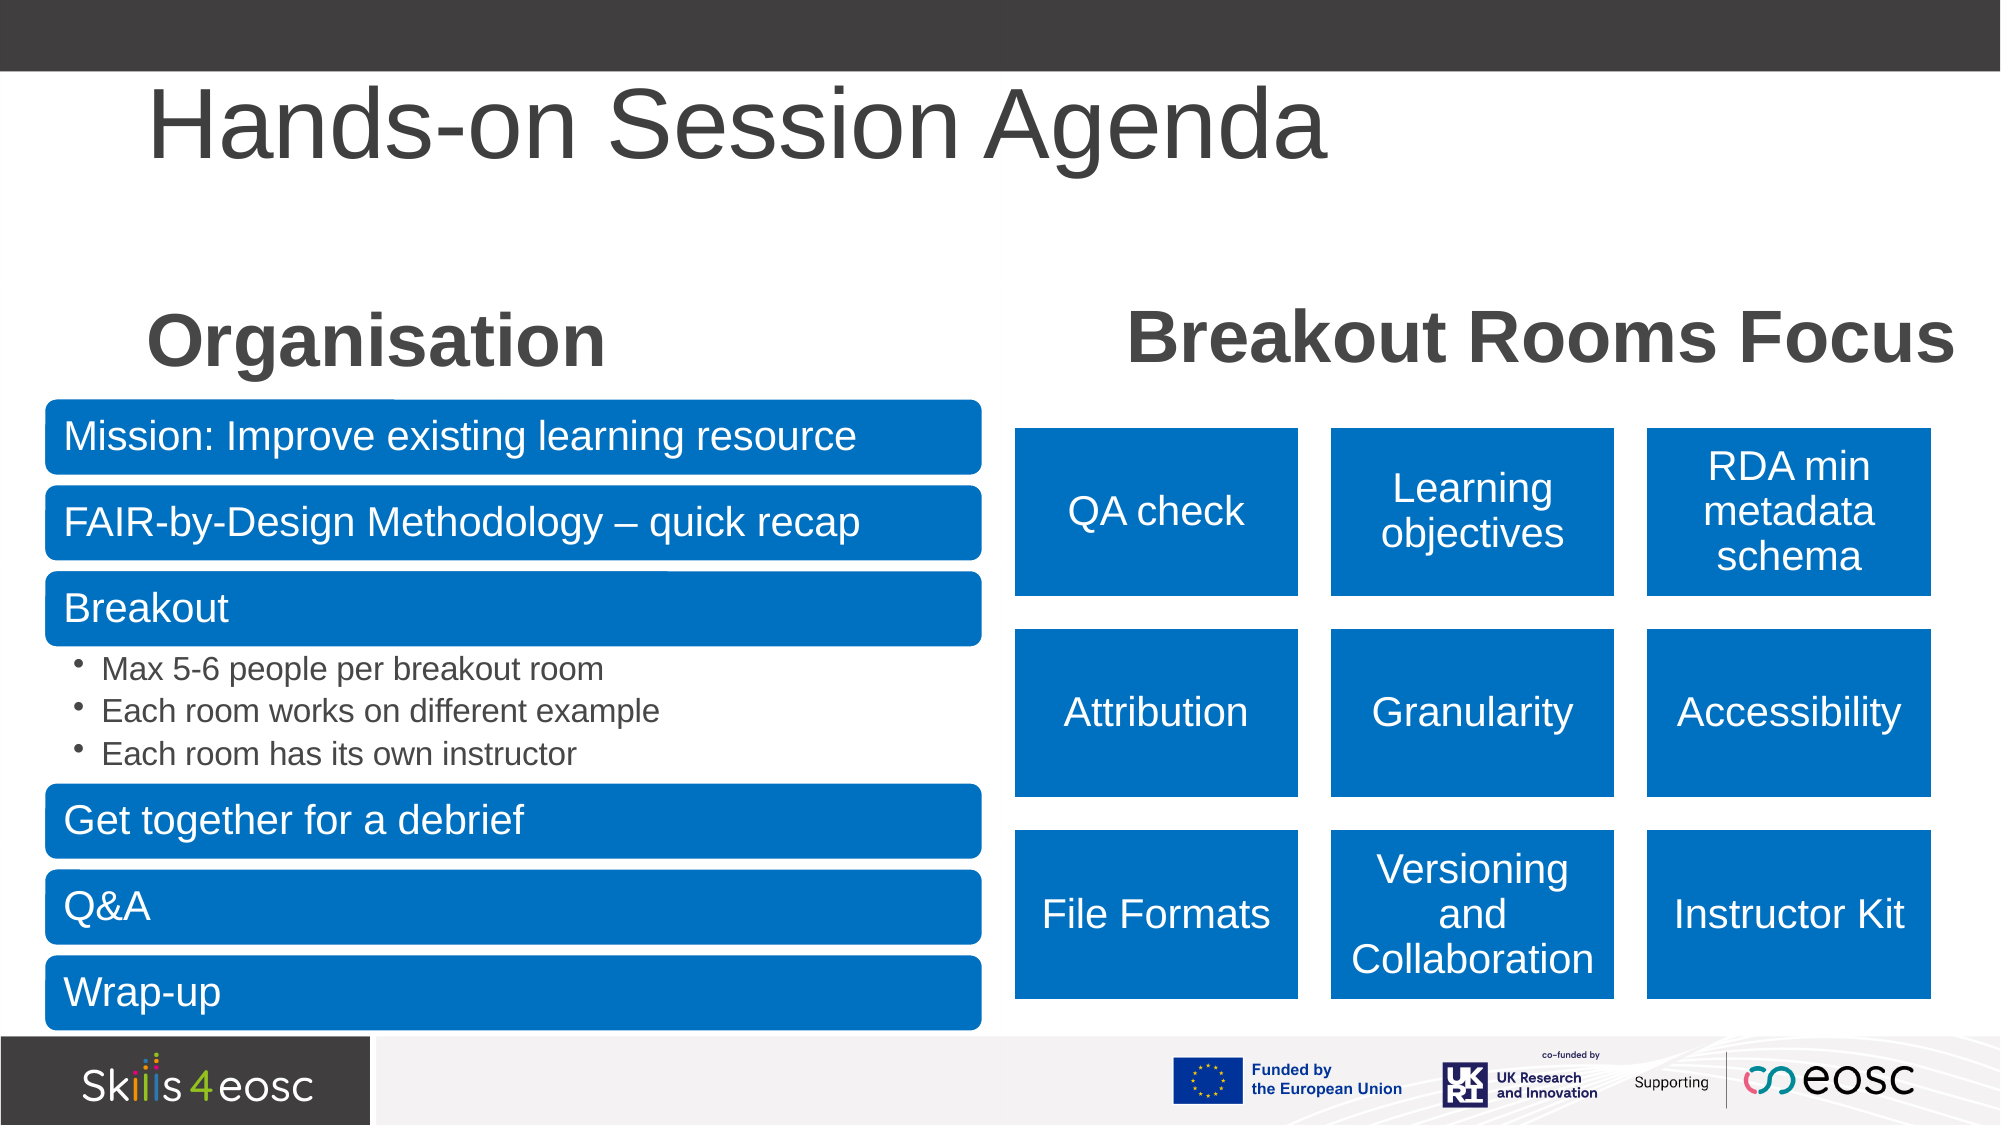

# Hands-on Session Agenda
Breakout Rooms Focus
Organisation
Mission: Improve existing learning resource
FAIR-by-Design Methodology – quick recap
Breakout
Max 5-6 people per breakout room
Each room works on different example
Each room has its own instructor
Get together for a debrief
Q&A
Wrap-up
QA check
Learning objectives
RDA min metadata schema
Attribution
Granularity
Accessibility
File Formats
Versioning and Collaboration
Instructor Kit